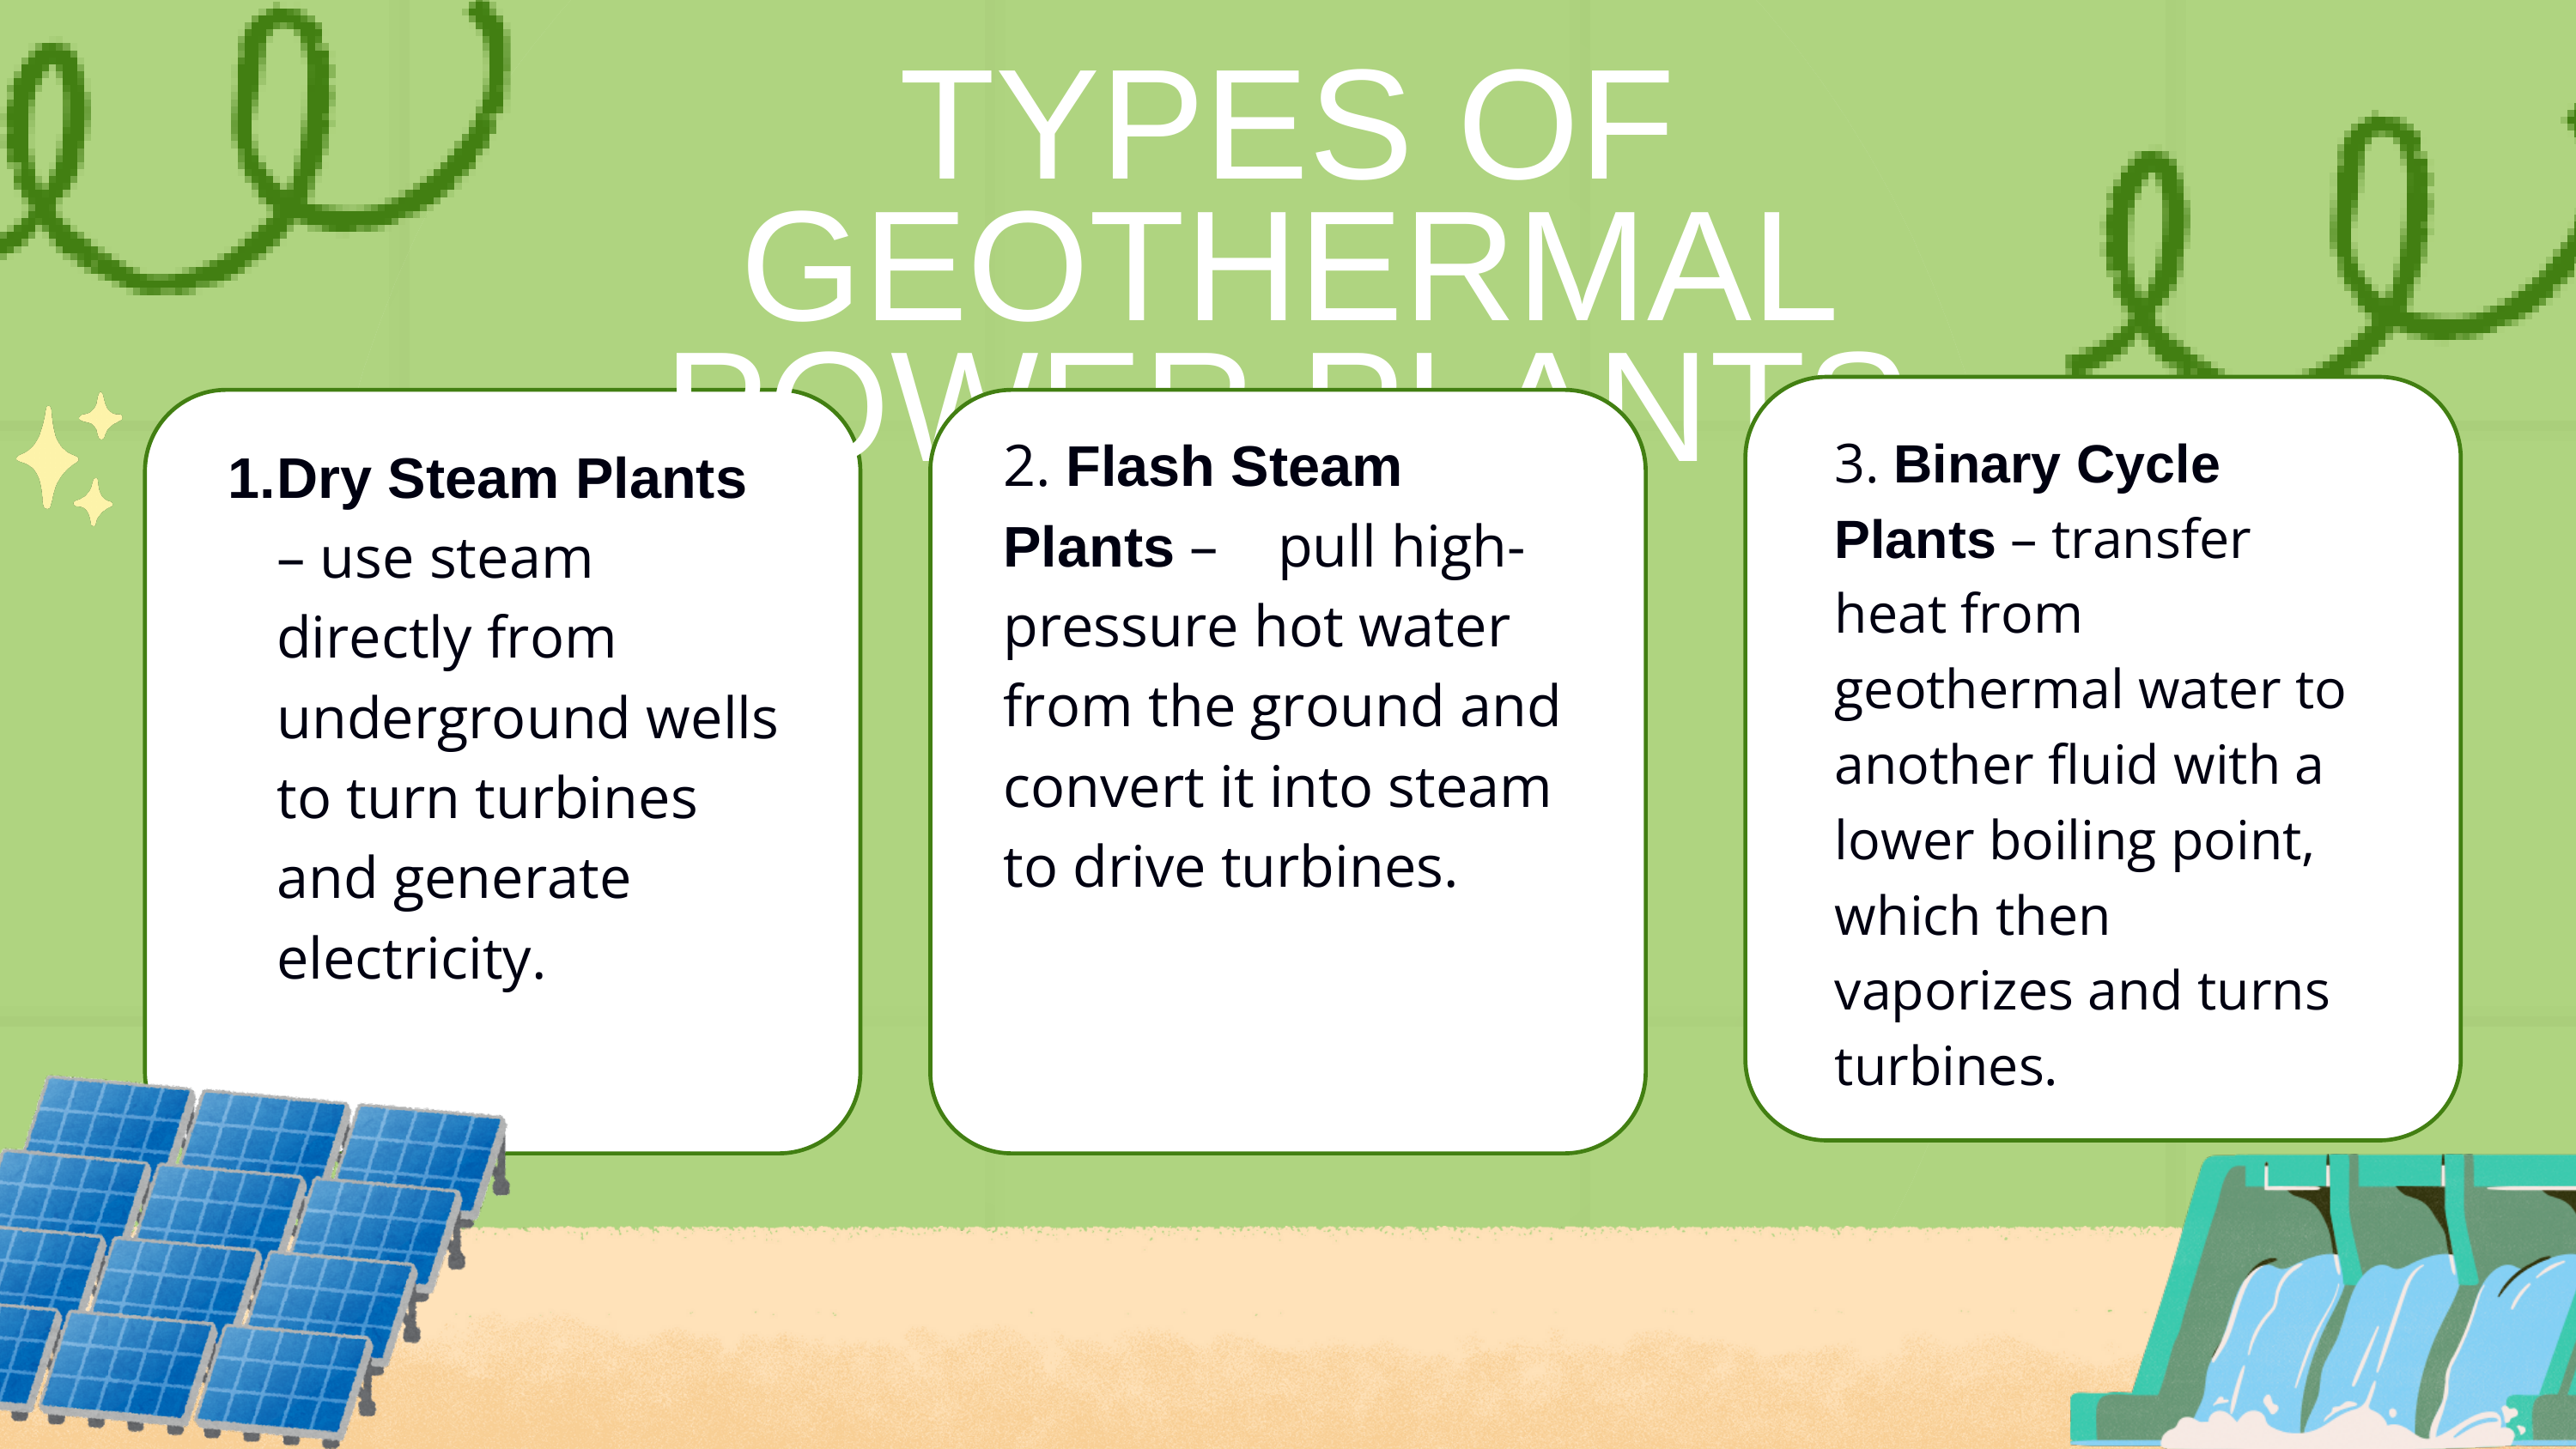

TYPES OF GEOTHERMAL POWER PLANTS

2. Flash Steam Plants –    pull high-pressure hot water from the ground and convert it into steam to drive turbines.
3. Binary Cycle Plants – transfer heat from geothermal water to another fluid with a lower boiling point, which then vaporizes and turns turbines.
Dry Steam Plants – use steam directly from underground wells to turn turbines and generate electricity.